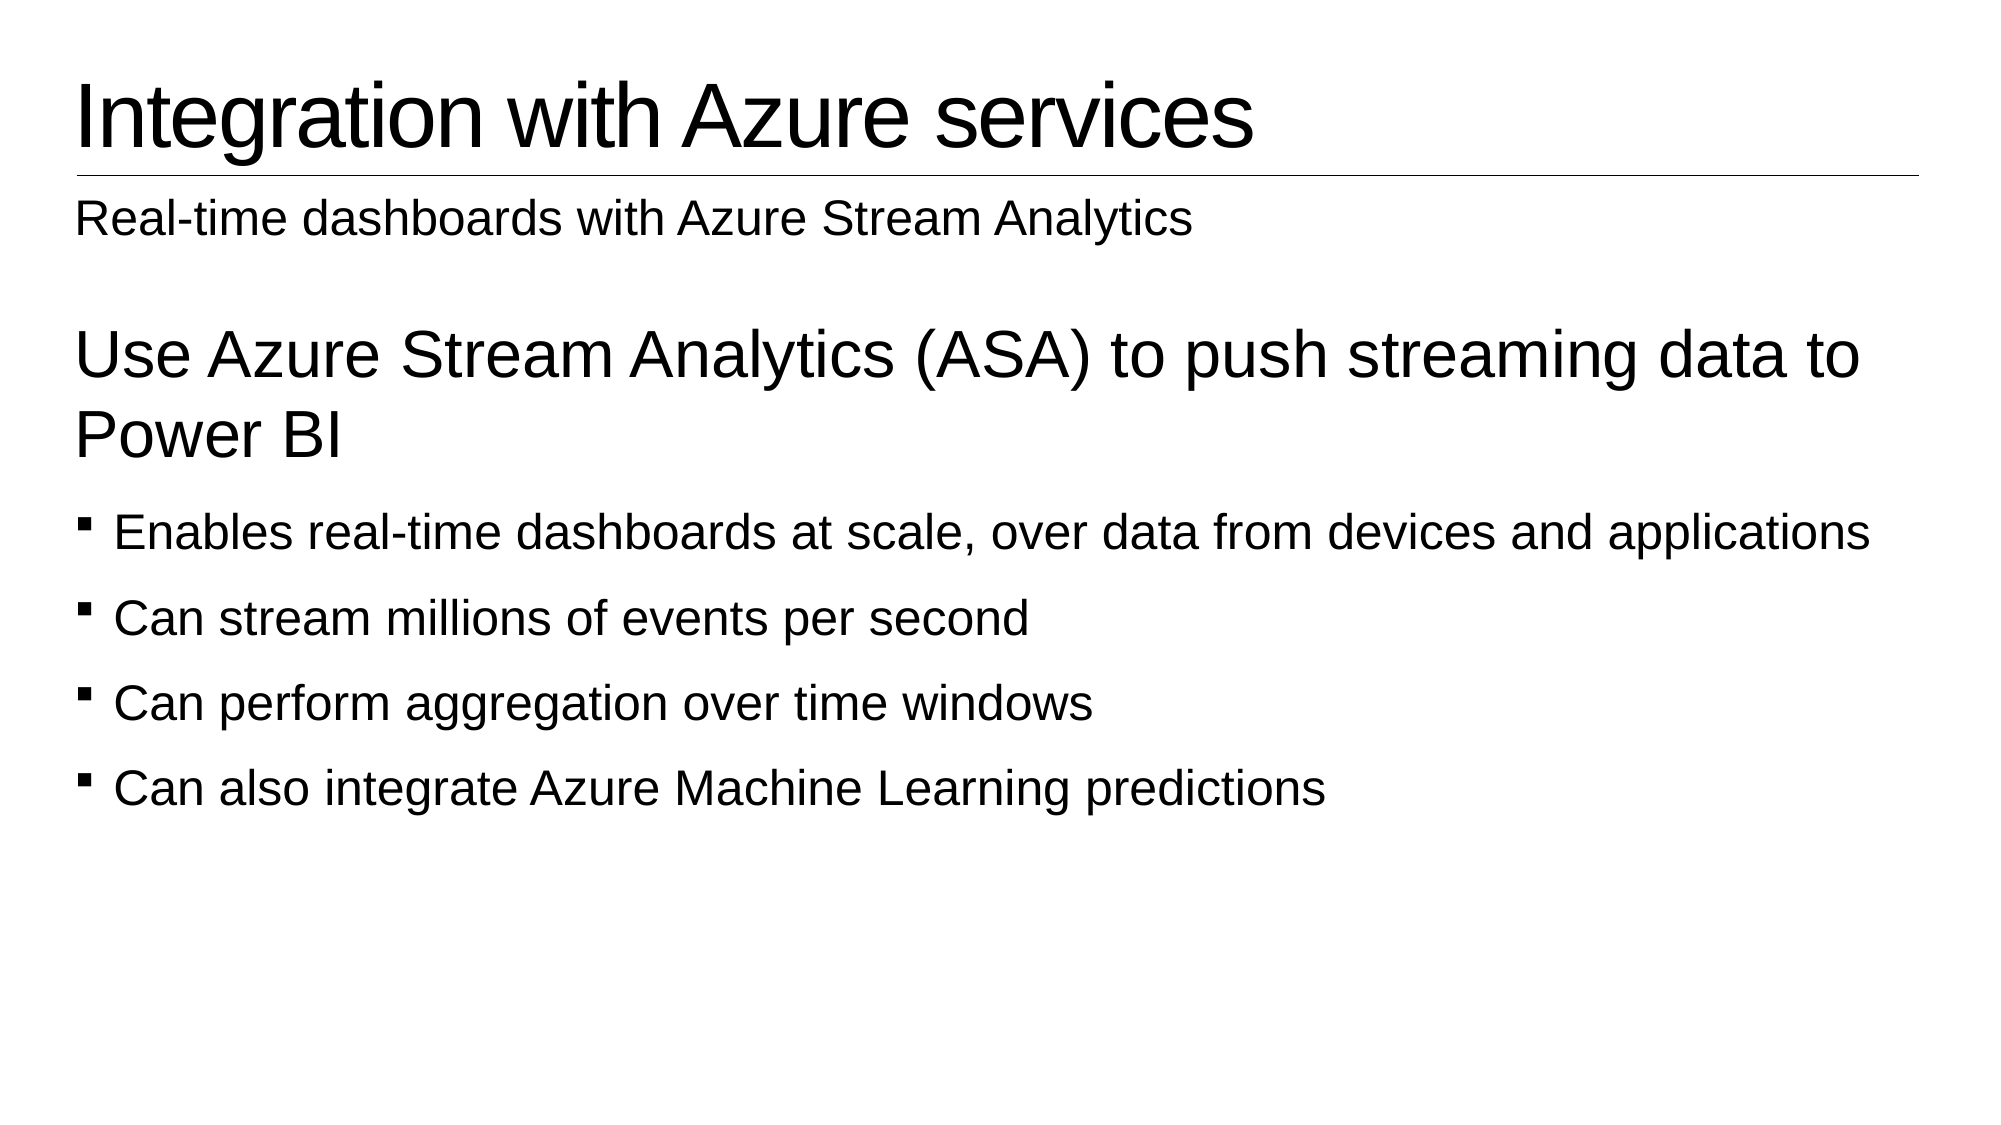

# Integration with Azure services
Real-time dashboards with Azure Stream Analytics
Use Azure Stream Analytics (ASA) to push streaming data to Power BI
Enables real-time dashboards at scale, over data from devices and applications
Can stream millions of events per second
Can perform aggregation over time windows
Can also integrate Azure Machine Learning predictions